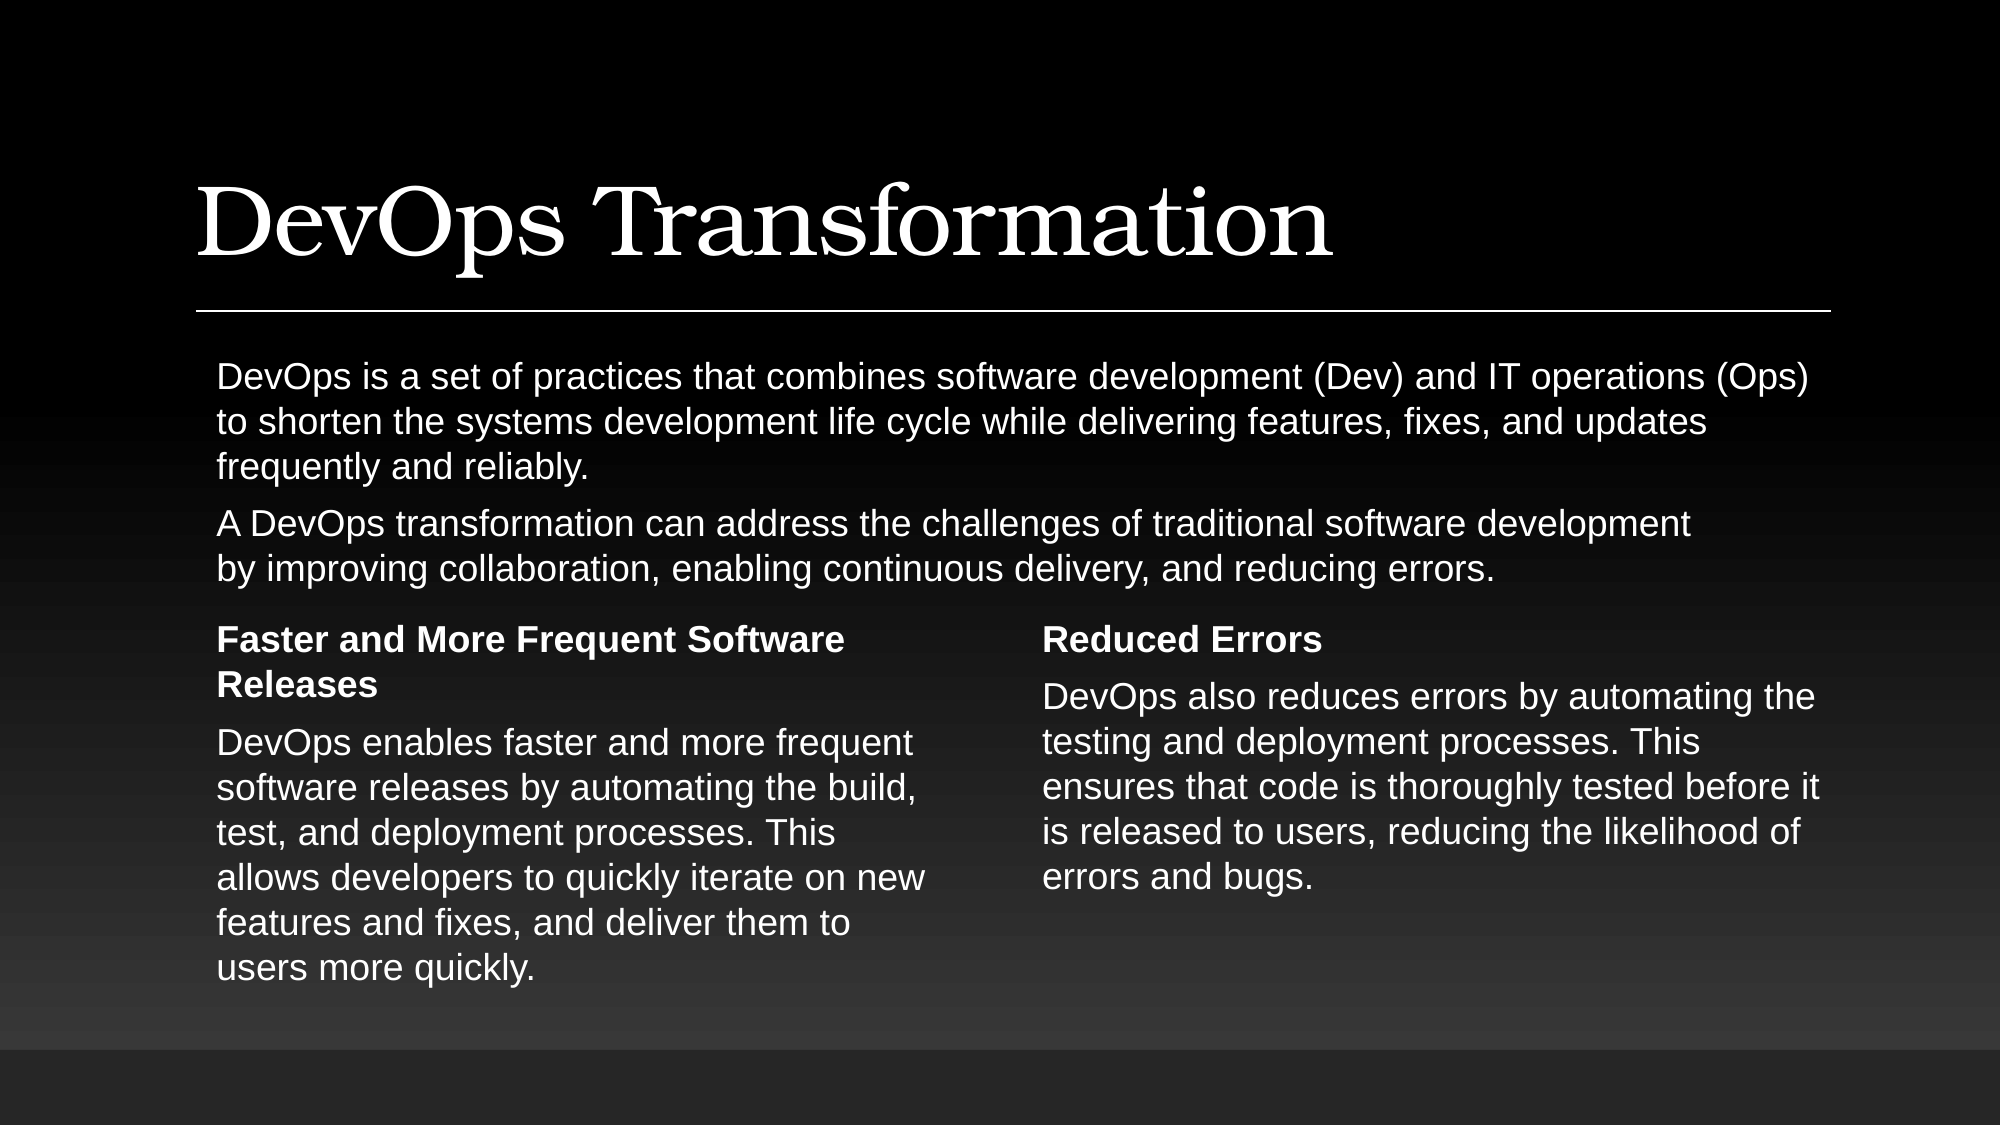

# DevOps Transformation
DevOps is a set of practices that combines software development (Dev) and IT operations (Ops) to shorten the systems development life cycle while delivering features, fixes, and updates frequently and reliably.
A DevOps transformation can address the challenges of traditional software development by improving collaboration, enabling continuous delivery, and reducing errors.

Reduced Errors
DevOps also reduces errors by automating the testing and deployment processes. This ensures that code is thoroughly tested before it is released to users, reducing the likelihood of errors and bugs.

Faster and More Frequent Software Releases
DevOps enables faster and more frequent software releases by automating the build, test, and deployment processes. This allows developers to quickly iterate on new features and fixes, and deliver them to users more quickly.

20012531031_Tirth Shah
4